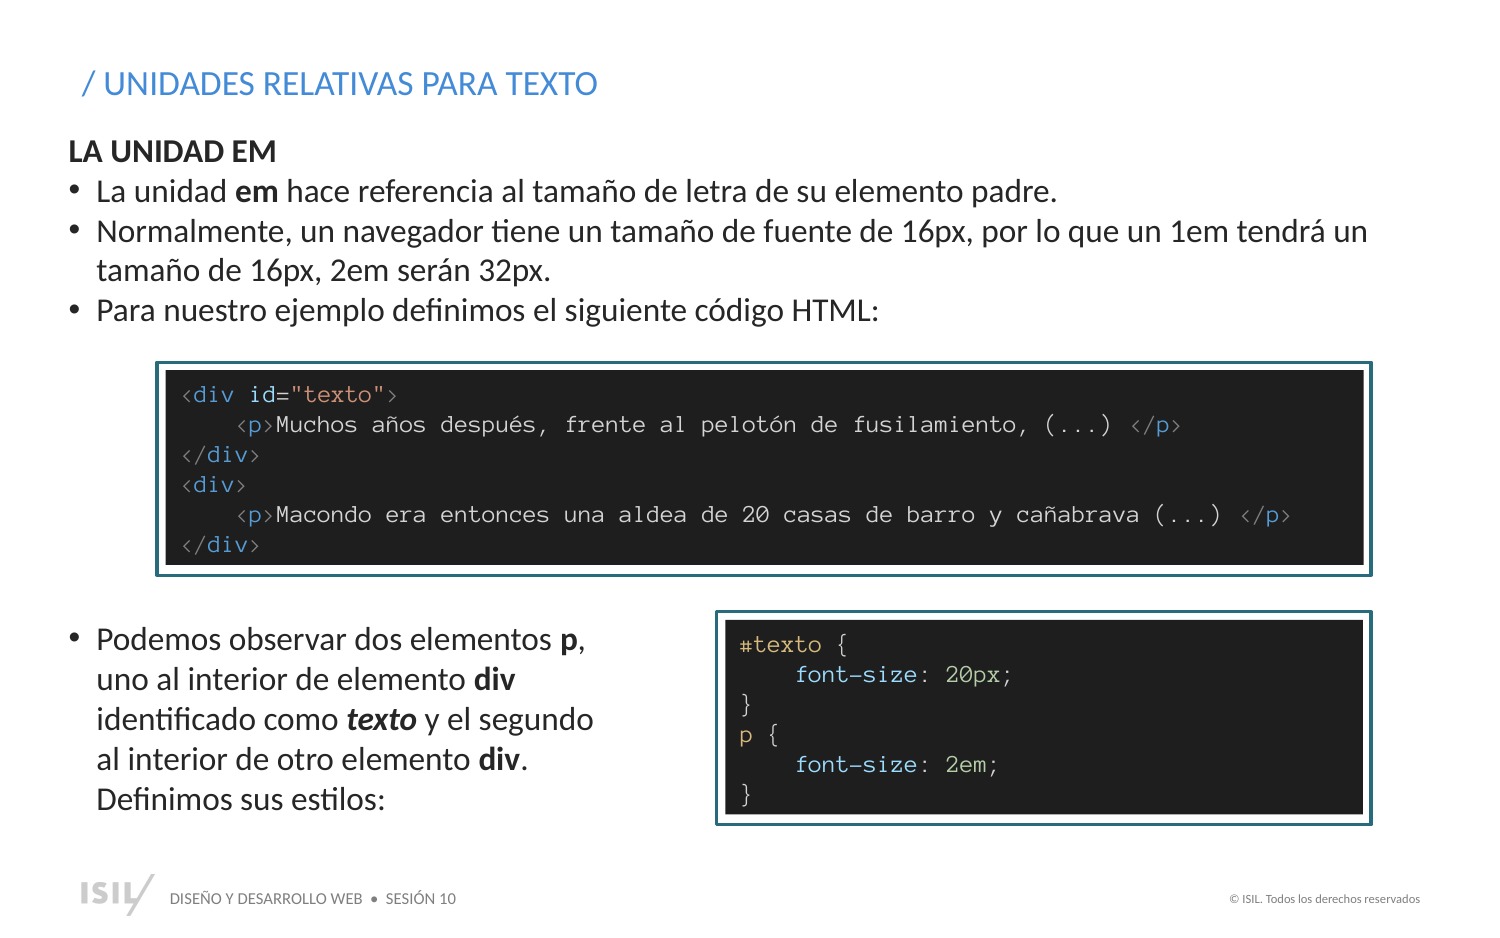

/ UNIDADES RELATIVAS PARA TEXTO
LA UNIDAD EM
La unidad em hace referencia al tamaño de letra de su elemento padre.
Normalmente, un navegador tiene un tamaño de fuente de 16px, por lo que un 1em tendrá un tamaño de 16px, 2em serán 32px.
Para nuestro ejemplo definimos el siguiente código HTML:
V
<div id="texto">
    <p>Muchos años después, frente al pelotón de fusilamiento, (...) </p>
</div>
<div>
    <p>Macondo era entonces una aldea de 20 casas de barro y cañabrava (...) </p>
</div>
V
Podemos observar dos elementos p, uno al interior de elemento div identificado como texto y el segundo al interior de otro elemento div. Definimos sus estilos:
#texto {
    font-size: 20px;
}
p {
    font-size: 2em;
}